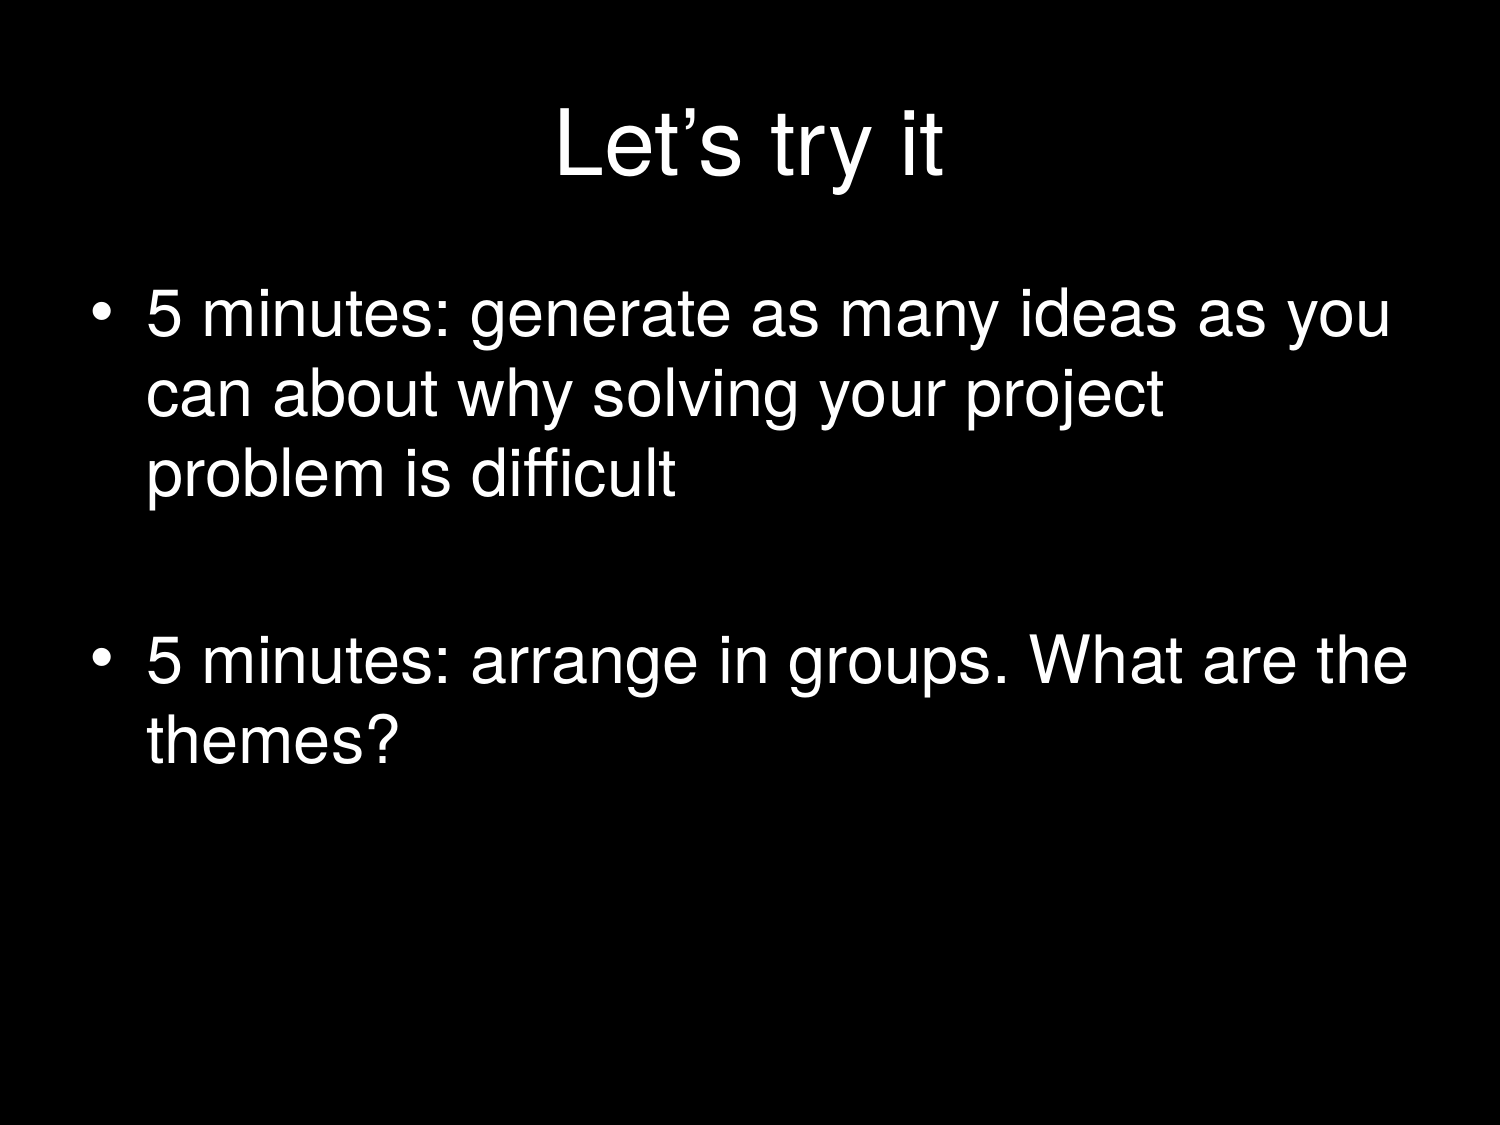

# Let’s try it
5 minutes: generate as many ideas as you can about why solving your project problem is difficult

5 minutes: arrange in groups. What are the themes?